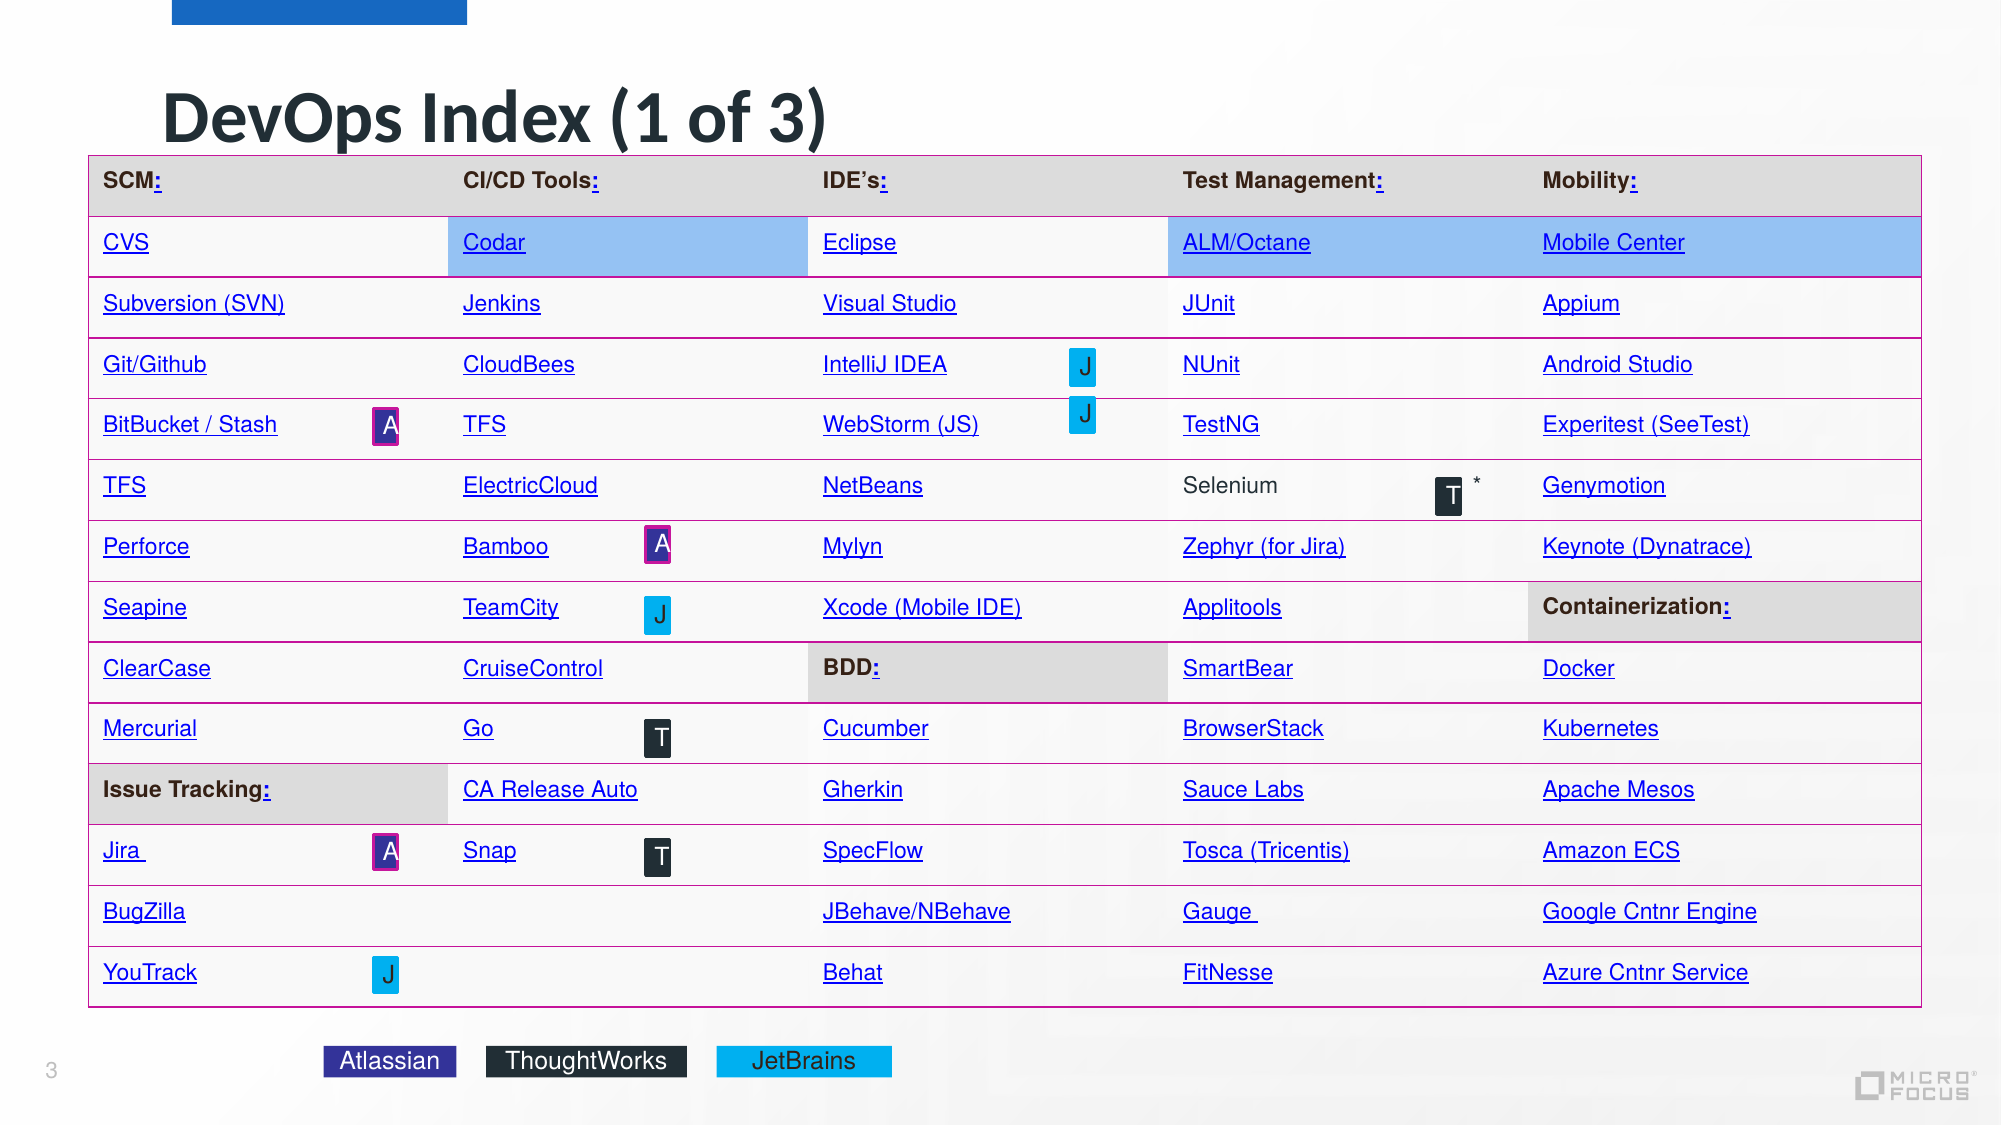

# DevOps Index (1 of 3)
| SCM: | CI/CD Tools: | IDE’s: | Test Management: | Mobility: |
| --- | --- | --- | --- | --- |
| CVS | Codar | Eclipse | ALM/Octane | Mobile Center |
| Subversion (SVN) | Jenkins | Visual Studio | JUnit | Appium |
| Git/Github | CloudBees | IntelliJ IDEA | NUnit | Android Studio |
| BitBucket / Stash | TFS | WebStorm (JS) | TestNG | Experitest (SeeTest) |
| TFS | ElectricCloud | NetBeans | Selenium \* | Genymotion |
| Perforce | Bamboo | Mylyn | Zephyr (for Jira) | Keynote (Dynatrace) |
| Seapine | TeamCity | Xcode (Mobile IDE) | Applitools | Containerization: |
| ClearCase | CruiseControl | BDD: | SmartBear | Docker |
| Mercurial | Go | Cucumber | BrowserStack | Kubernetes |
| Issue Tracking: | CA Release Auto | Gherkin | Sauce Labs | Apache Mesos |
| Jira | Snap | SpecFlow | Tosca (Tricentis) | Amazon ECS |
| BugZilla |  | JBehave/NBehave | Gauge | Google Cntnr Engine |
| YouTrack |  | Behat | FitNesse | Azure Cntnr Service |
J
J
A
T
A
J
T
A
T
J
Atlassian
ThoughtWorks
JetBrains
3